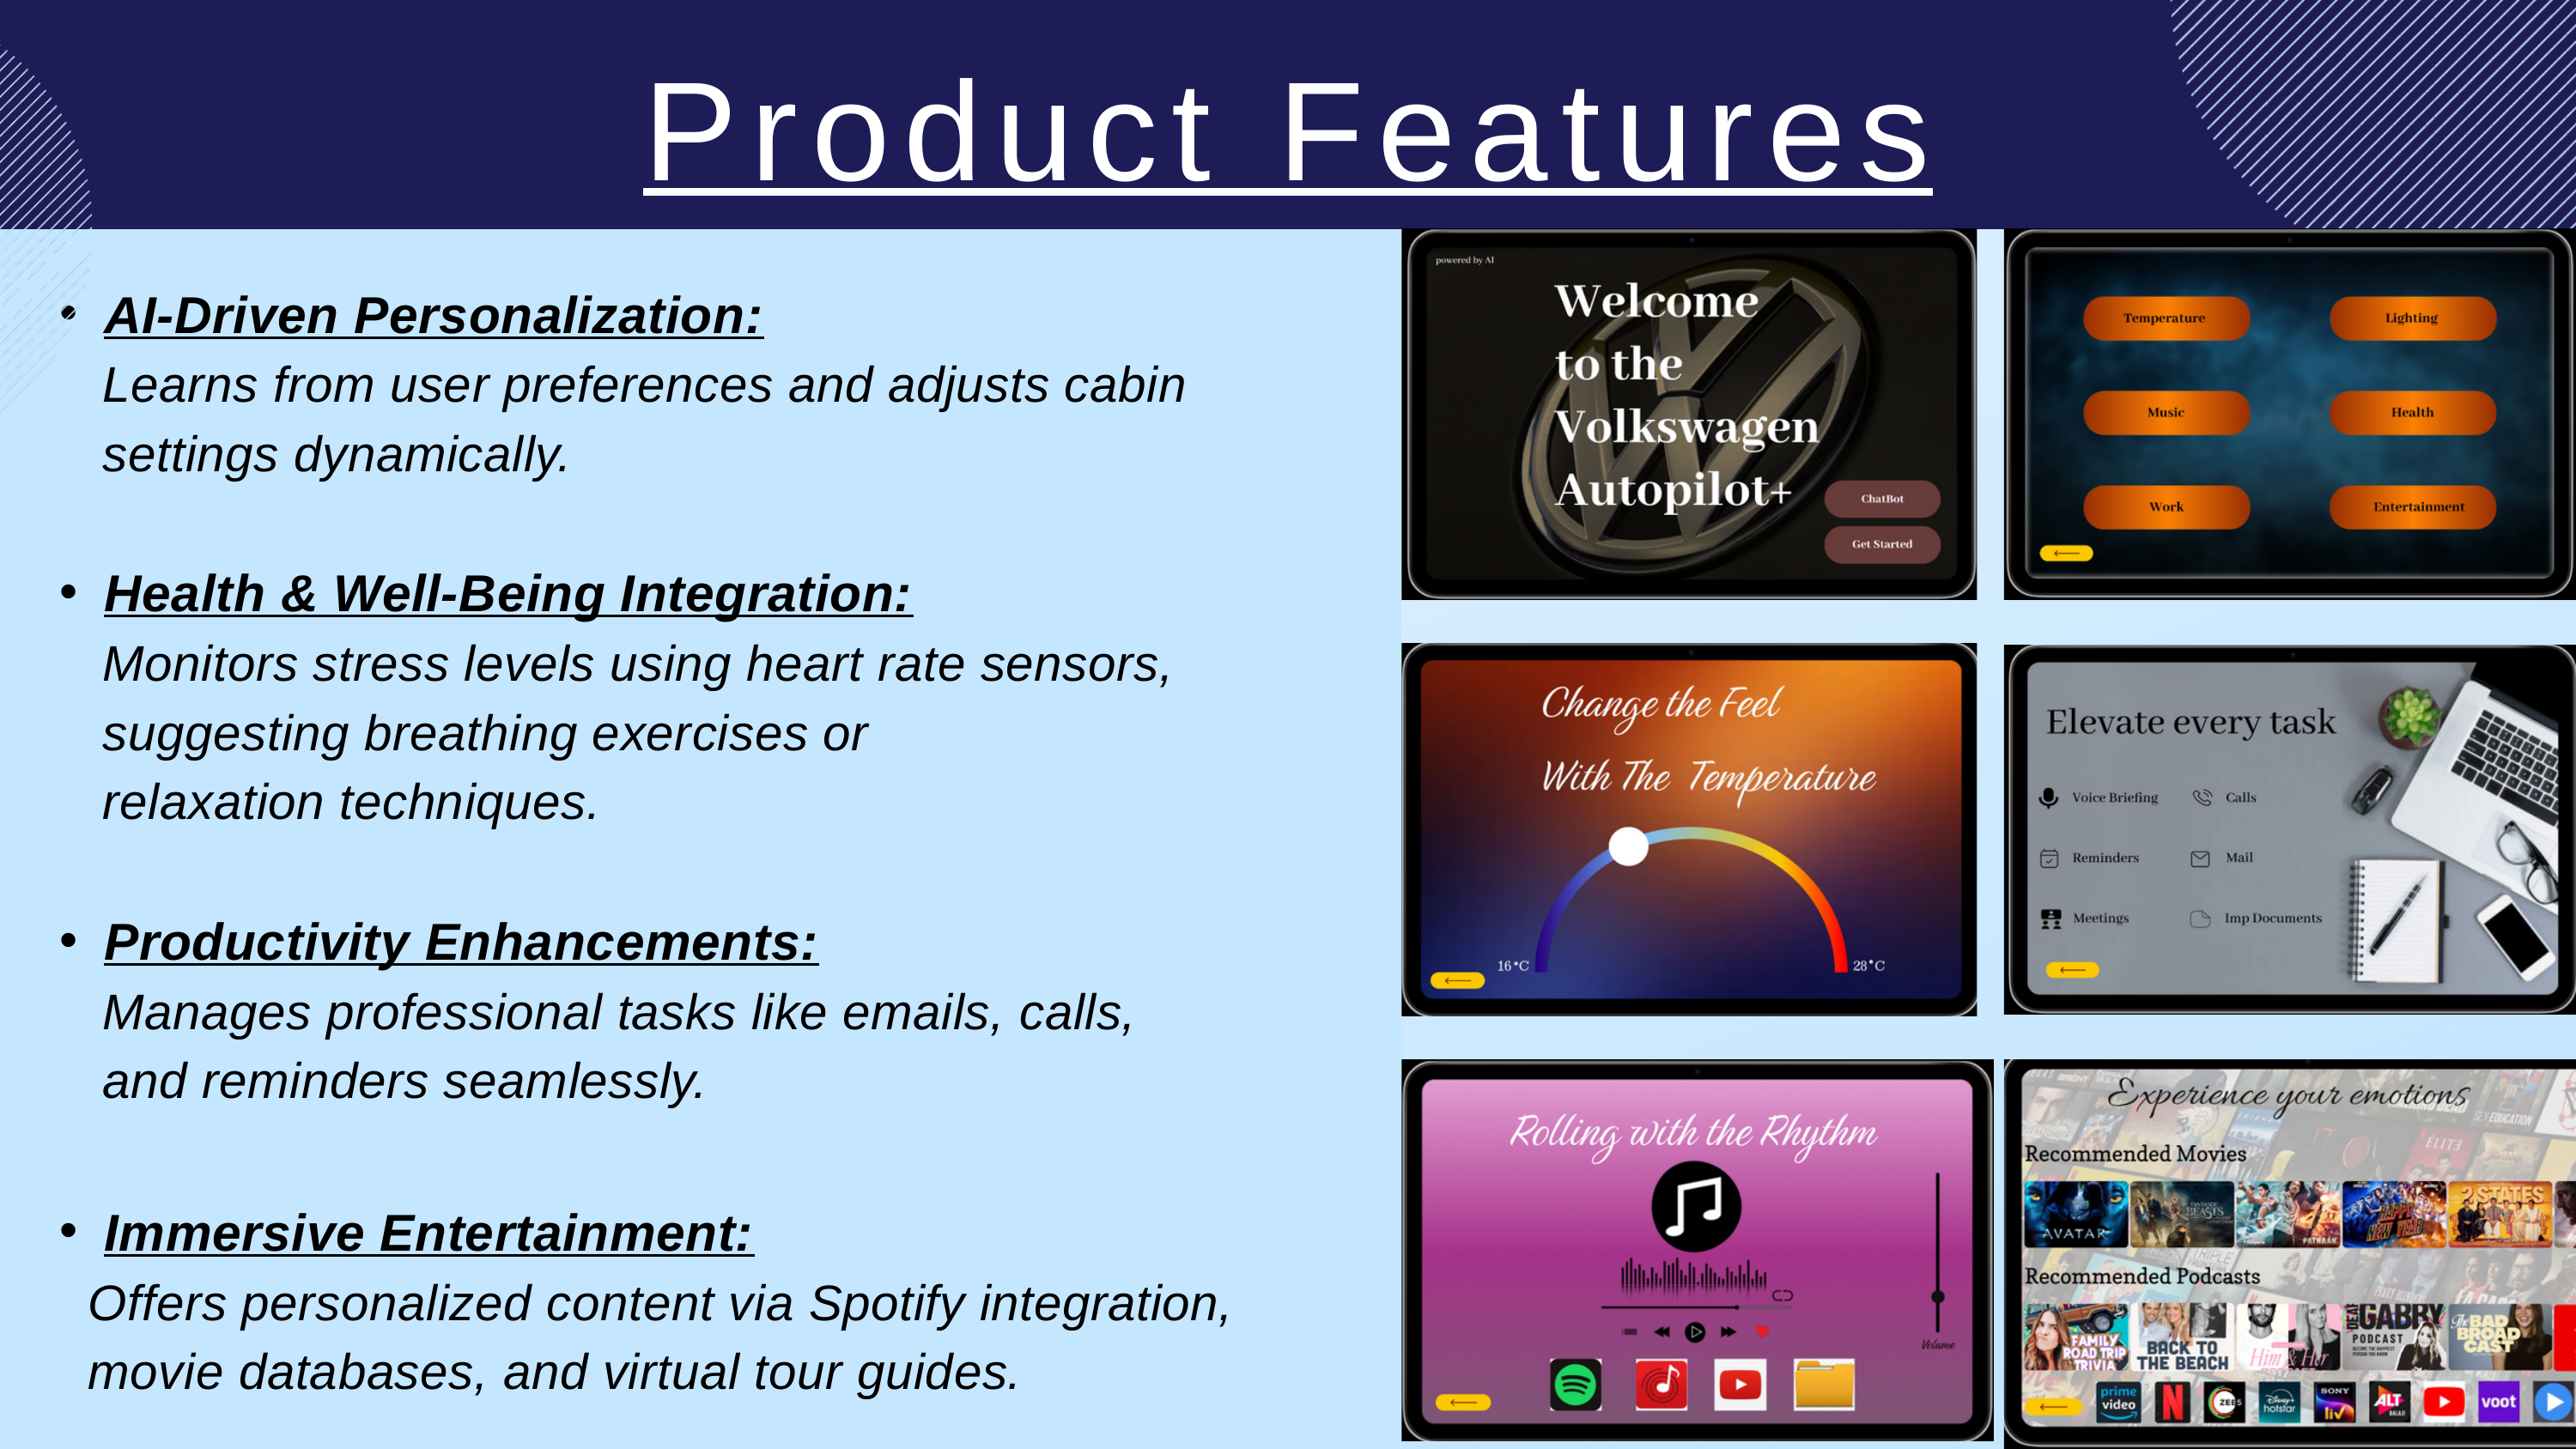

Product Features

AI-Driven Personalization:
      Learns from user preferences and adjusts cabin
      settings dynamically.

Health & Well-Being Integration:
      Monitors stress levels using heart rate sensors,
      suggesting breathing exercises or
      relaxation techniques.

Productivity Enhancements:
      Manages professional tasks like emails, calls,
      and reminders seamlessly.

Immersive Entertainment:
     Offers personalized content via Spotify integration,
     movie databases, and virtual tour guides.